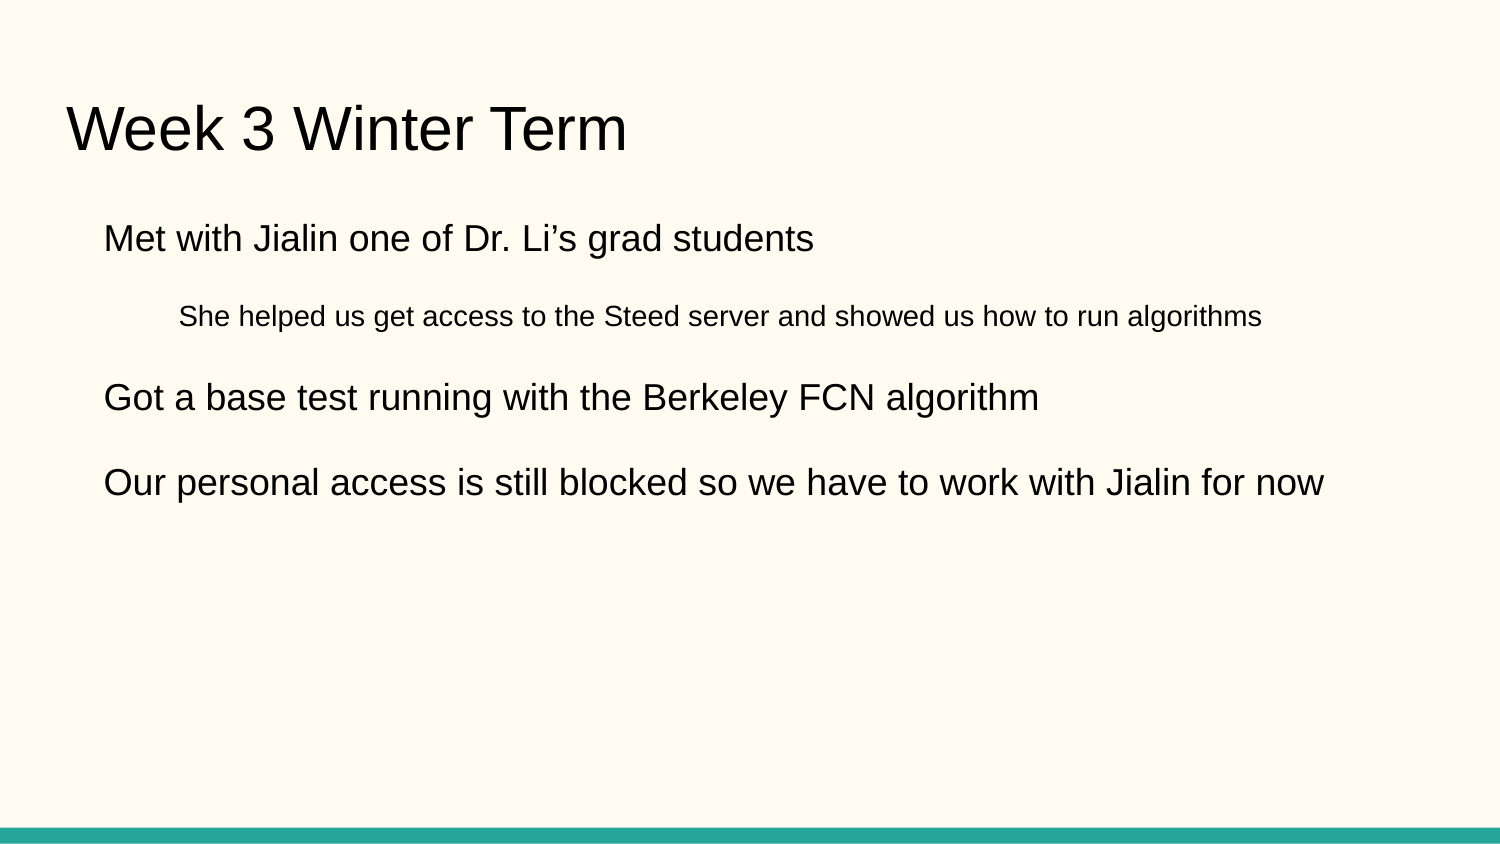

# Week 3 Winter Term
Met with Jialin one of Dr. Li’s grad students
She helped us get access to the Steed server and showed us how to run algorithms
Got a base test running with the Berkeley FCN algorithm
Our personal access is still blocked so we have to work with Jialin for now